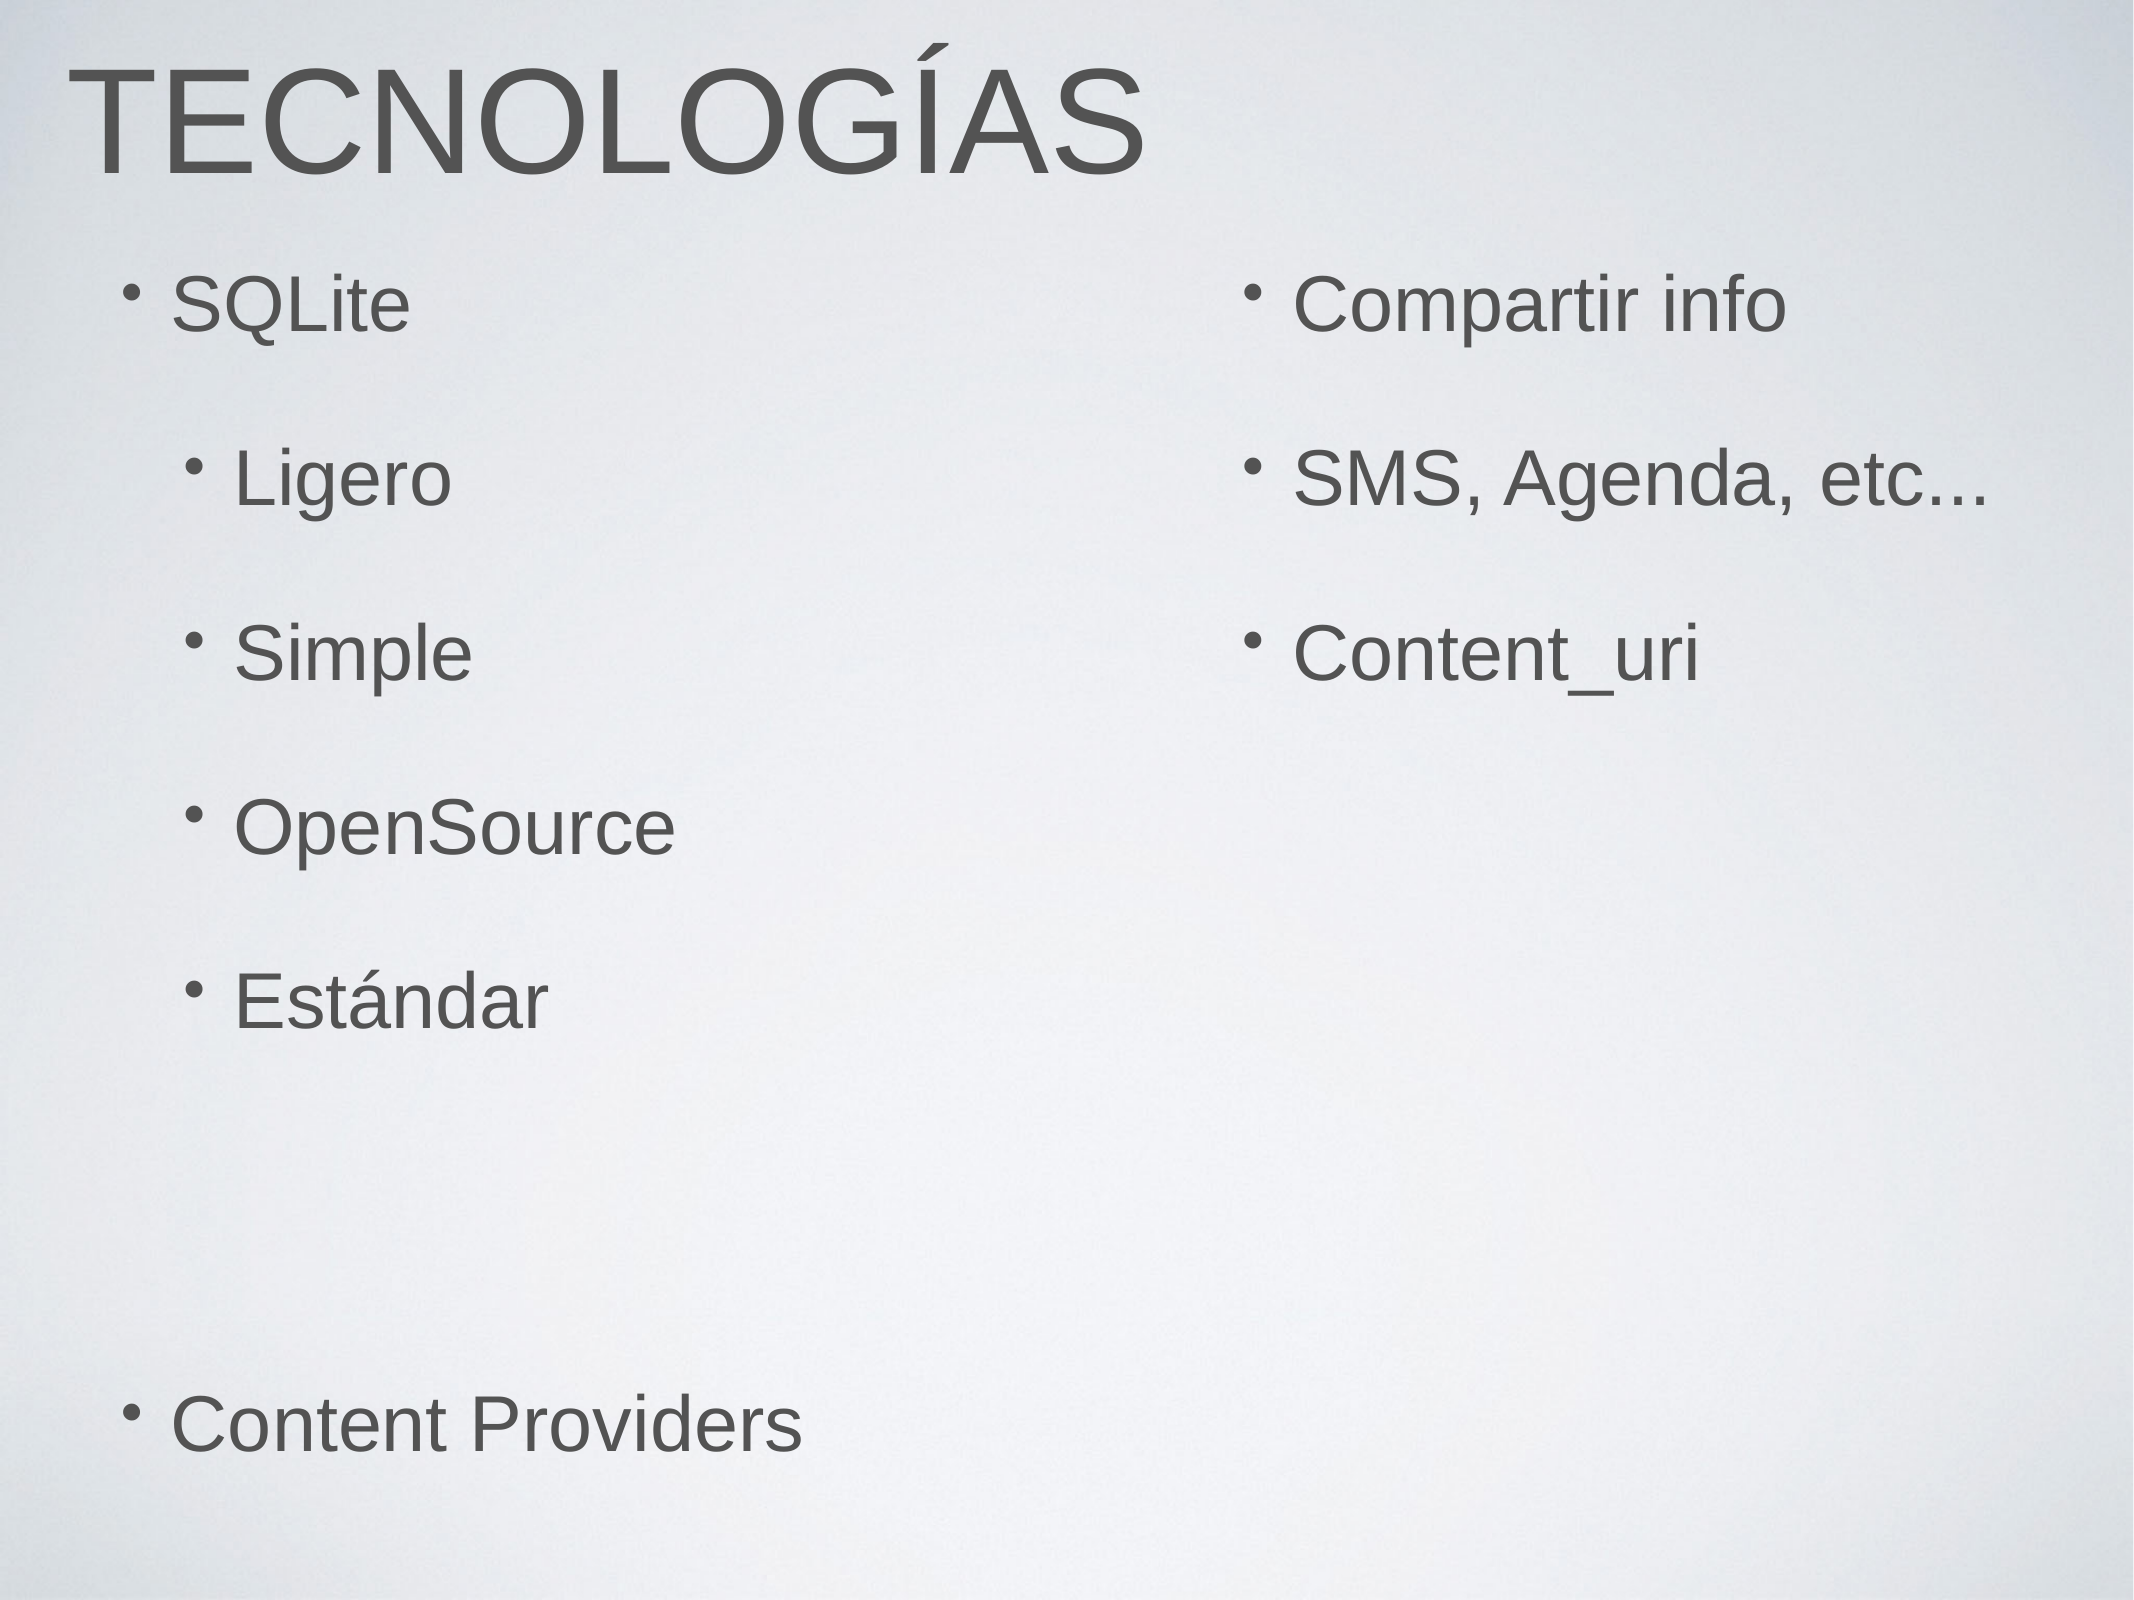

# Tecnologías
SQLite
Ligero
Simple
OpenSource
Estándar

Content Providers
Compartir info
SMS, Agenda, etc...
Content_uri